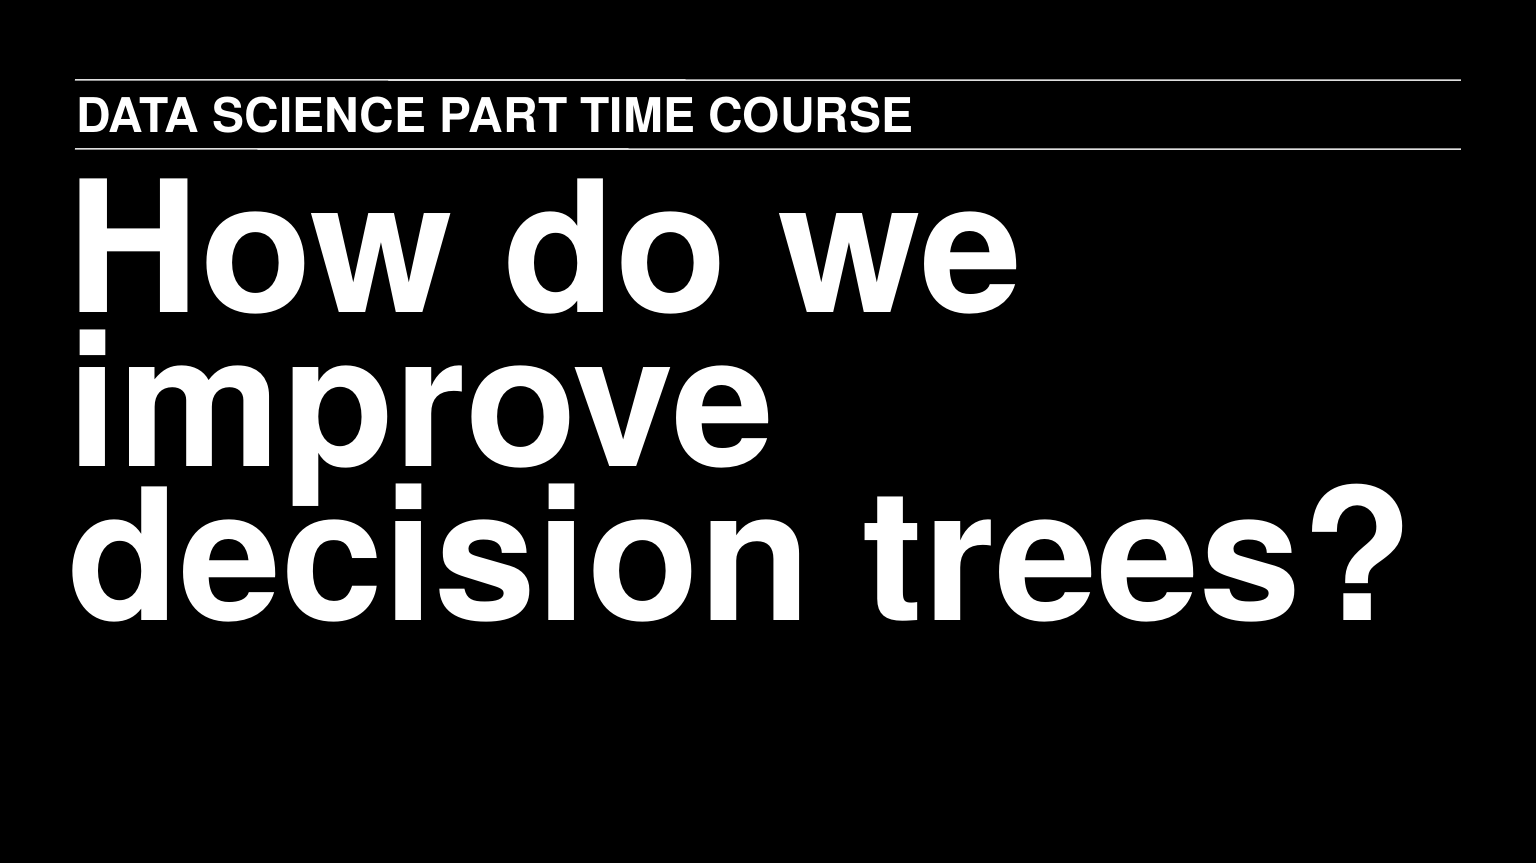

DATA SCIENCE PART TIME COURSE

How do we improve decision trees?